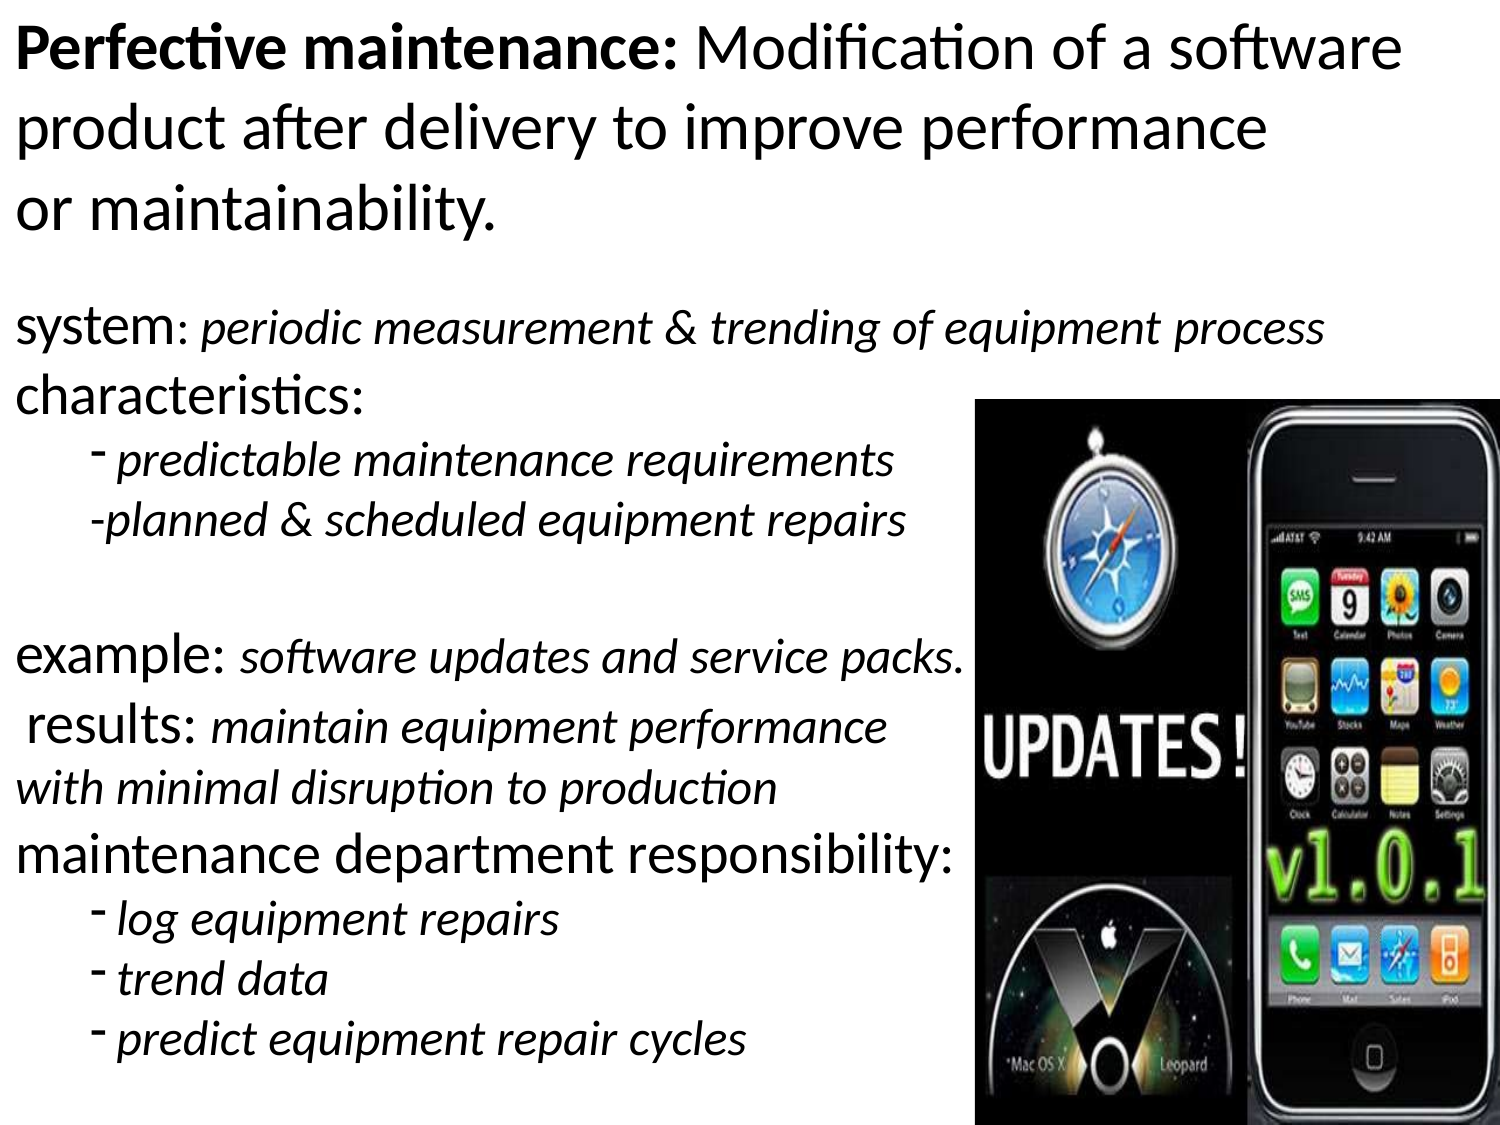

# Perfective maintenance: Modification of a software  product after delivery to improve performance
or maintainability.
system: periodic measurement & trending of equipment process
characteristics:
predictable maintenance requirements
-planned & scheduled equipment repairs

example: software updates and service packs.  results: maintain equipment performance  with minimal disruption to production  maintenance department responsibility:
log equipment repairs
trend data
predict equipment repair cycles